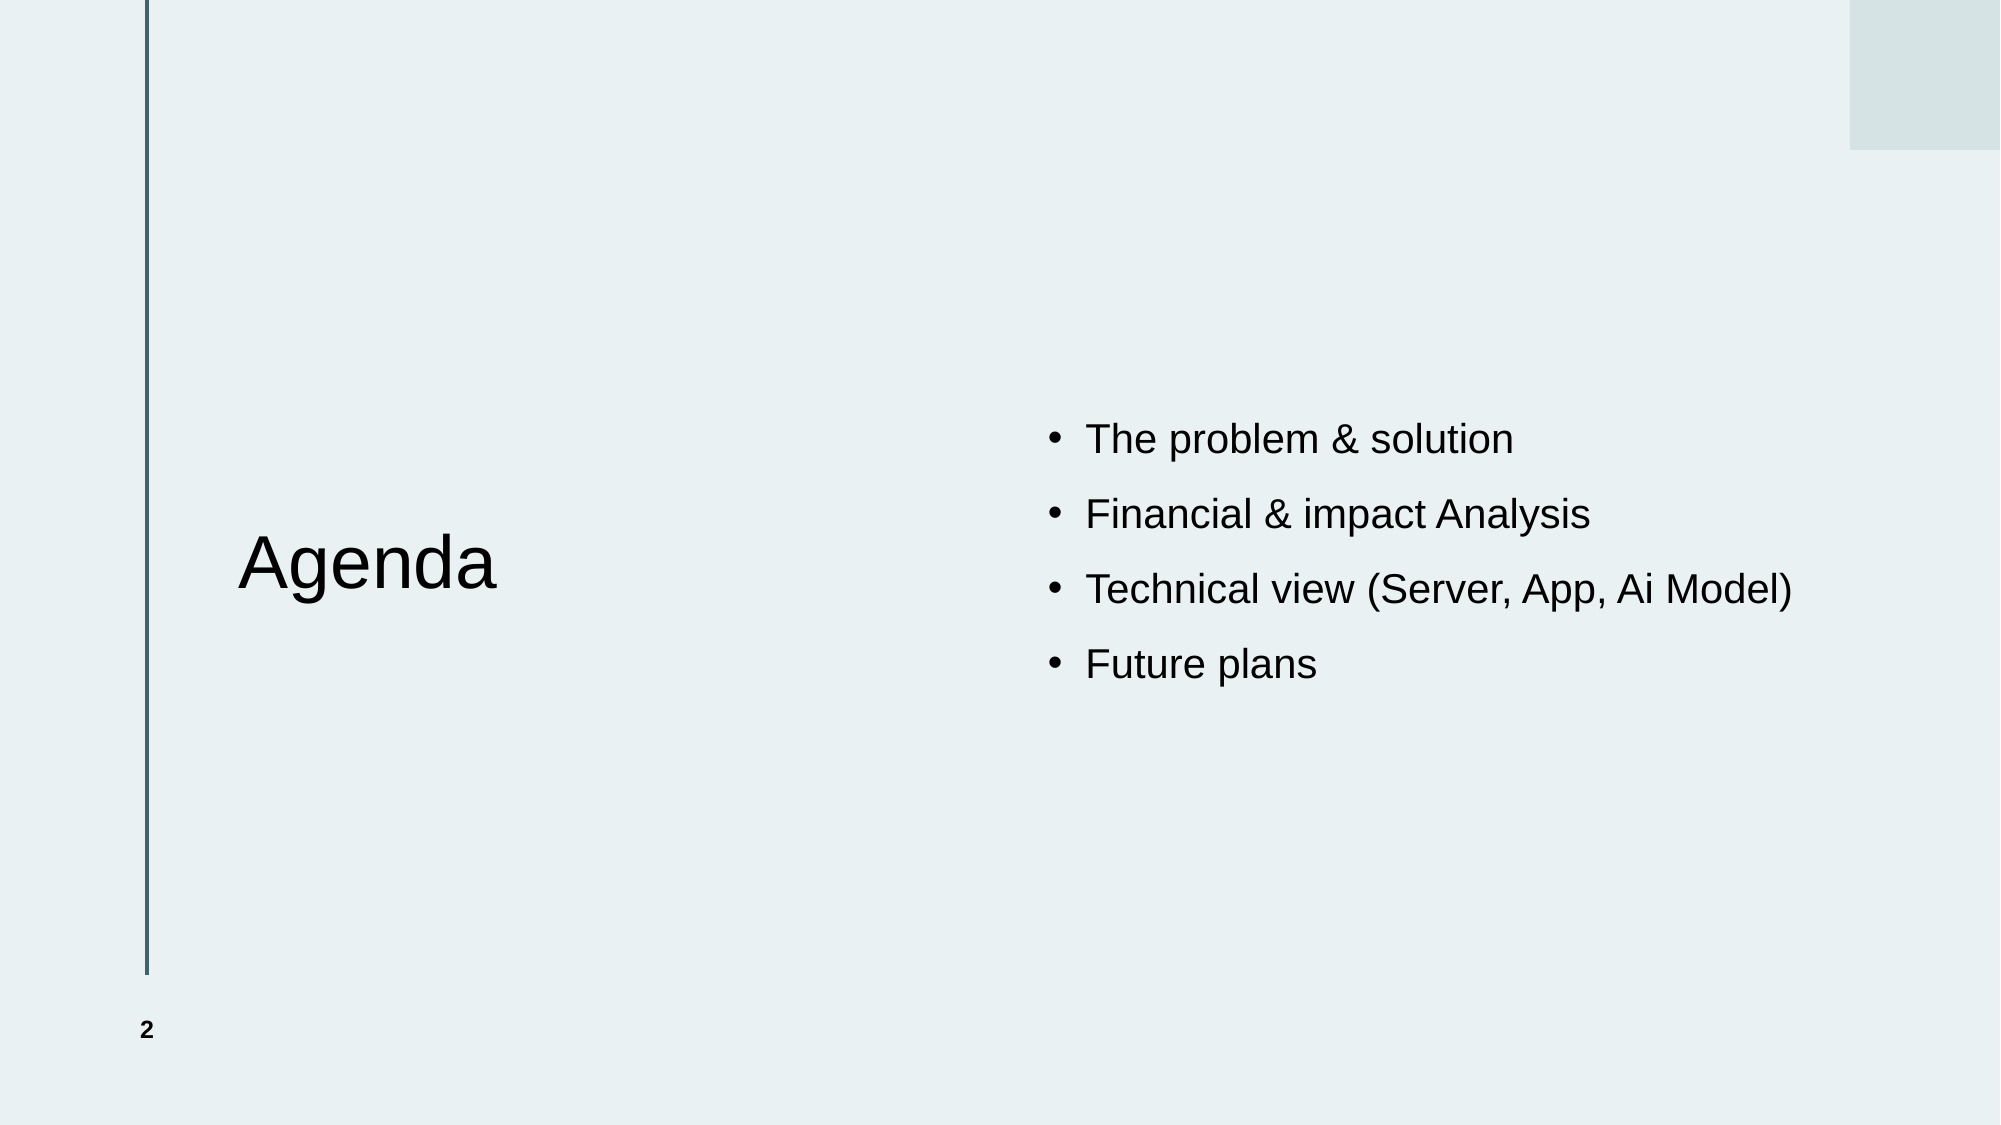

The problem & solution
Financial & impact Analysis
Technical view (Server, App, Ai Model)
Future plans

# Agenda
2